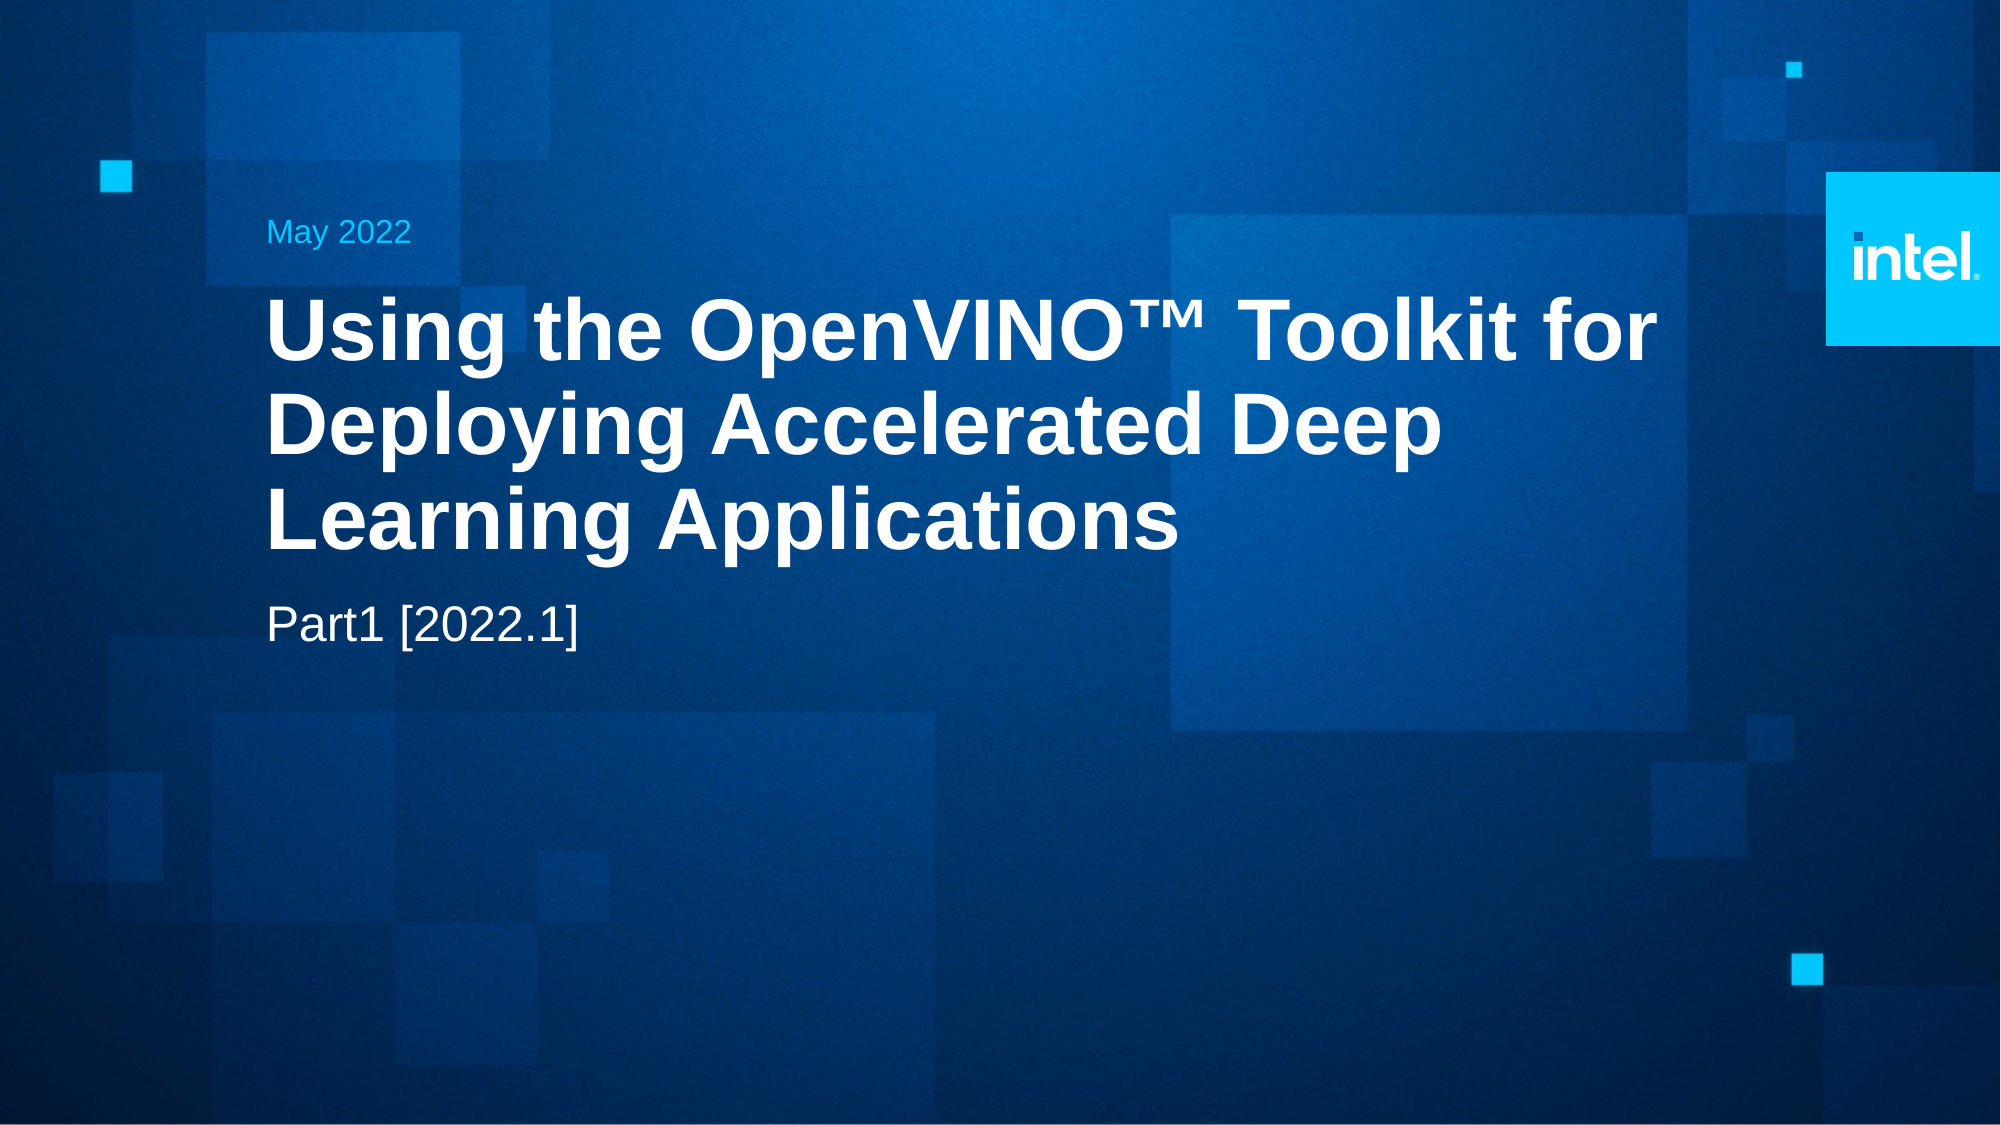

May 2022
# Using the OpenVINO™ Toolkit for Deploying Accelerated Deep Learning Applications
Part1 [2022.1]